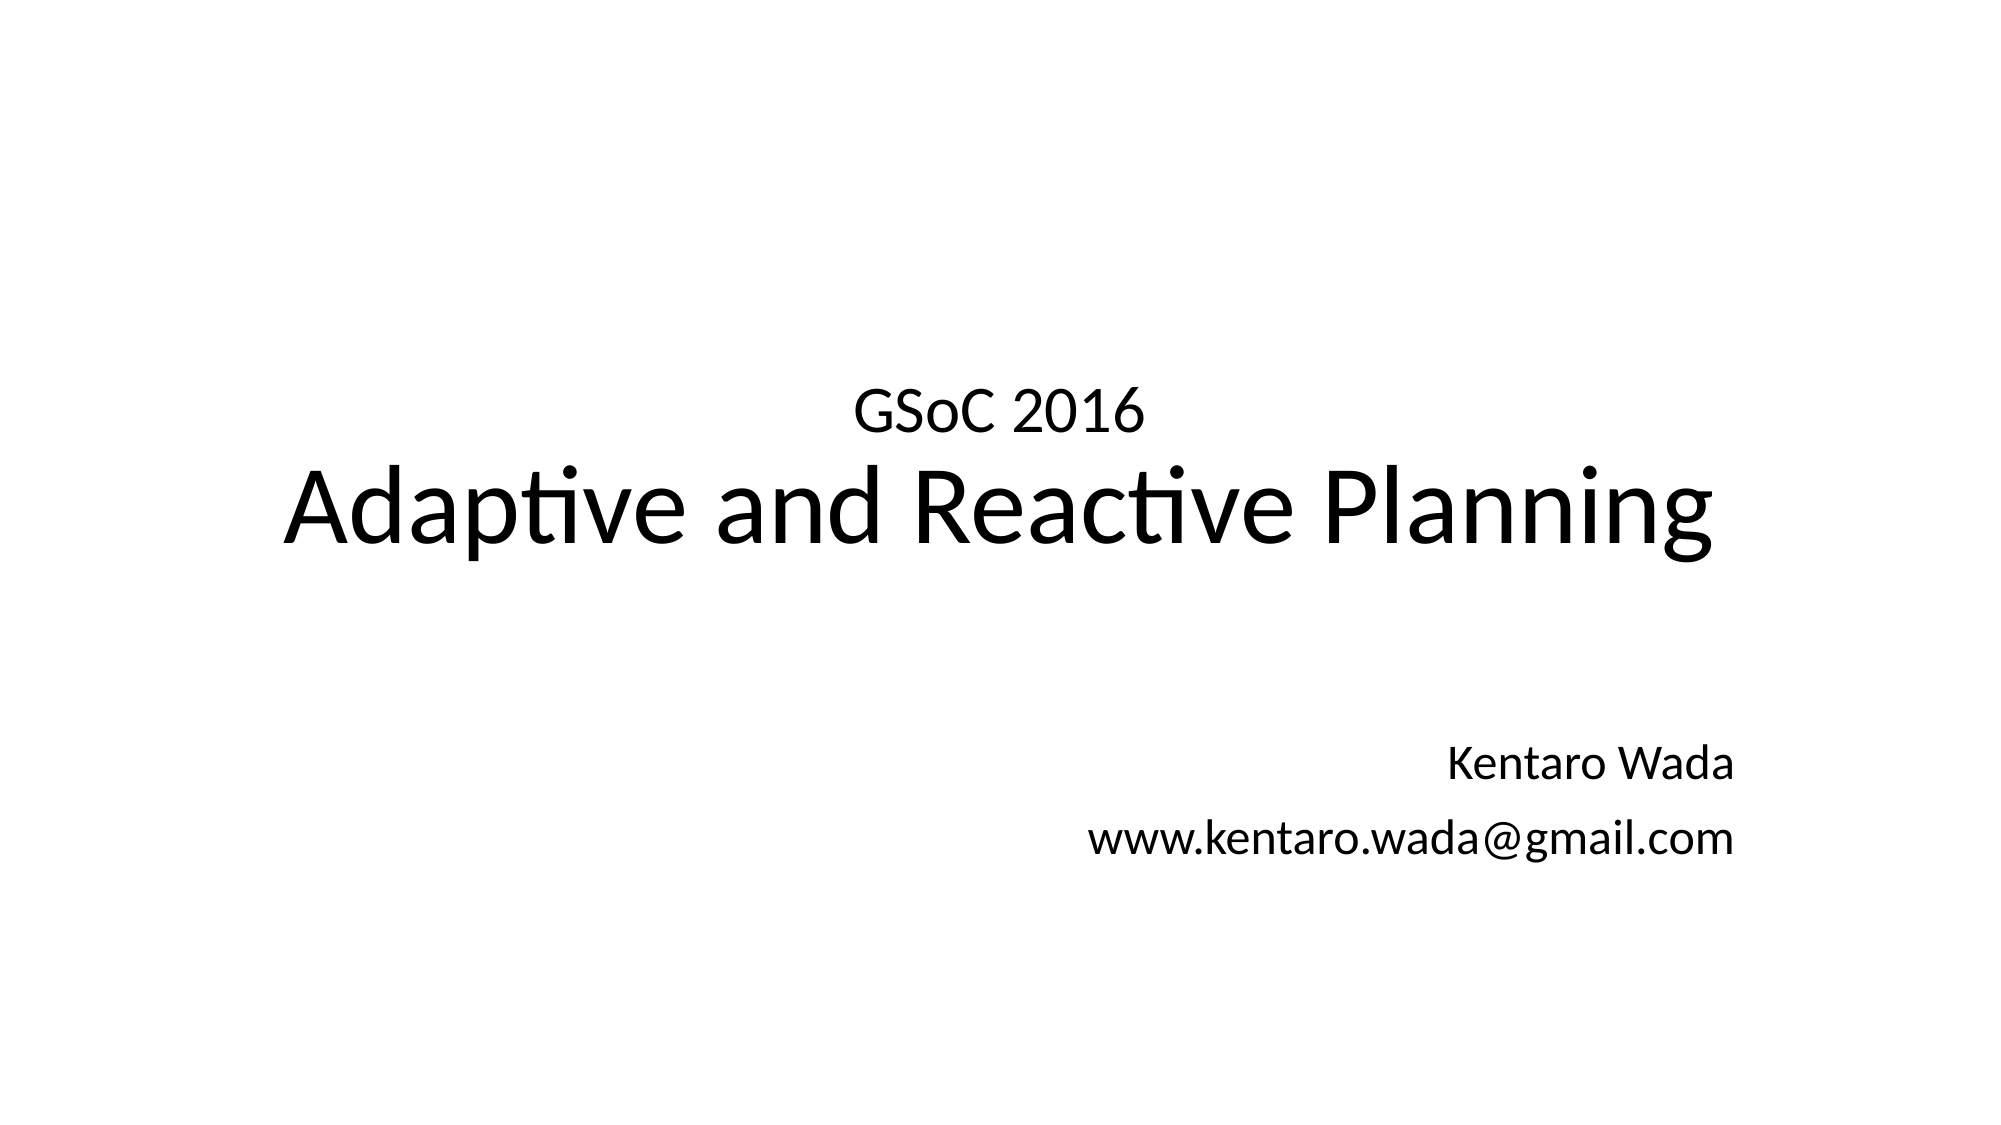

# GSoC 2016 Adaptive and Reactive Planning
Kentaro Wada
www.kentaro.wada@gmail.com